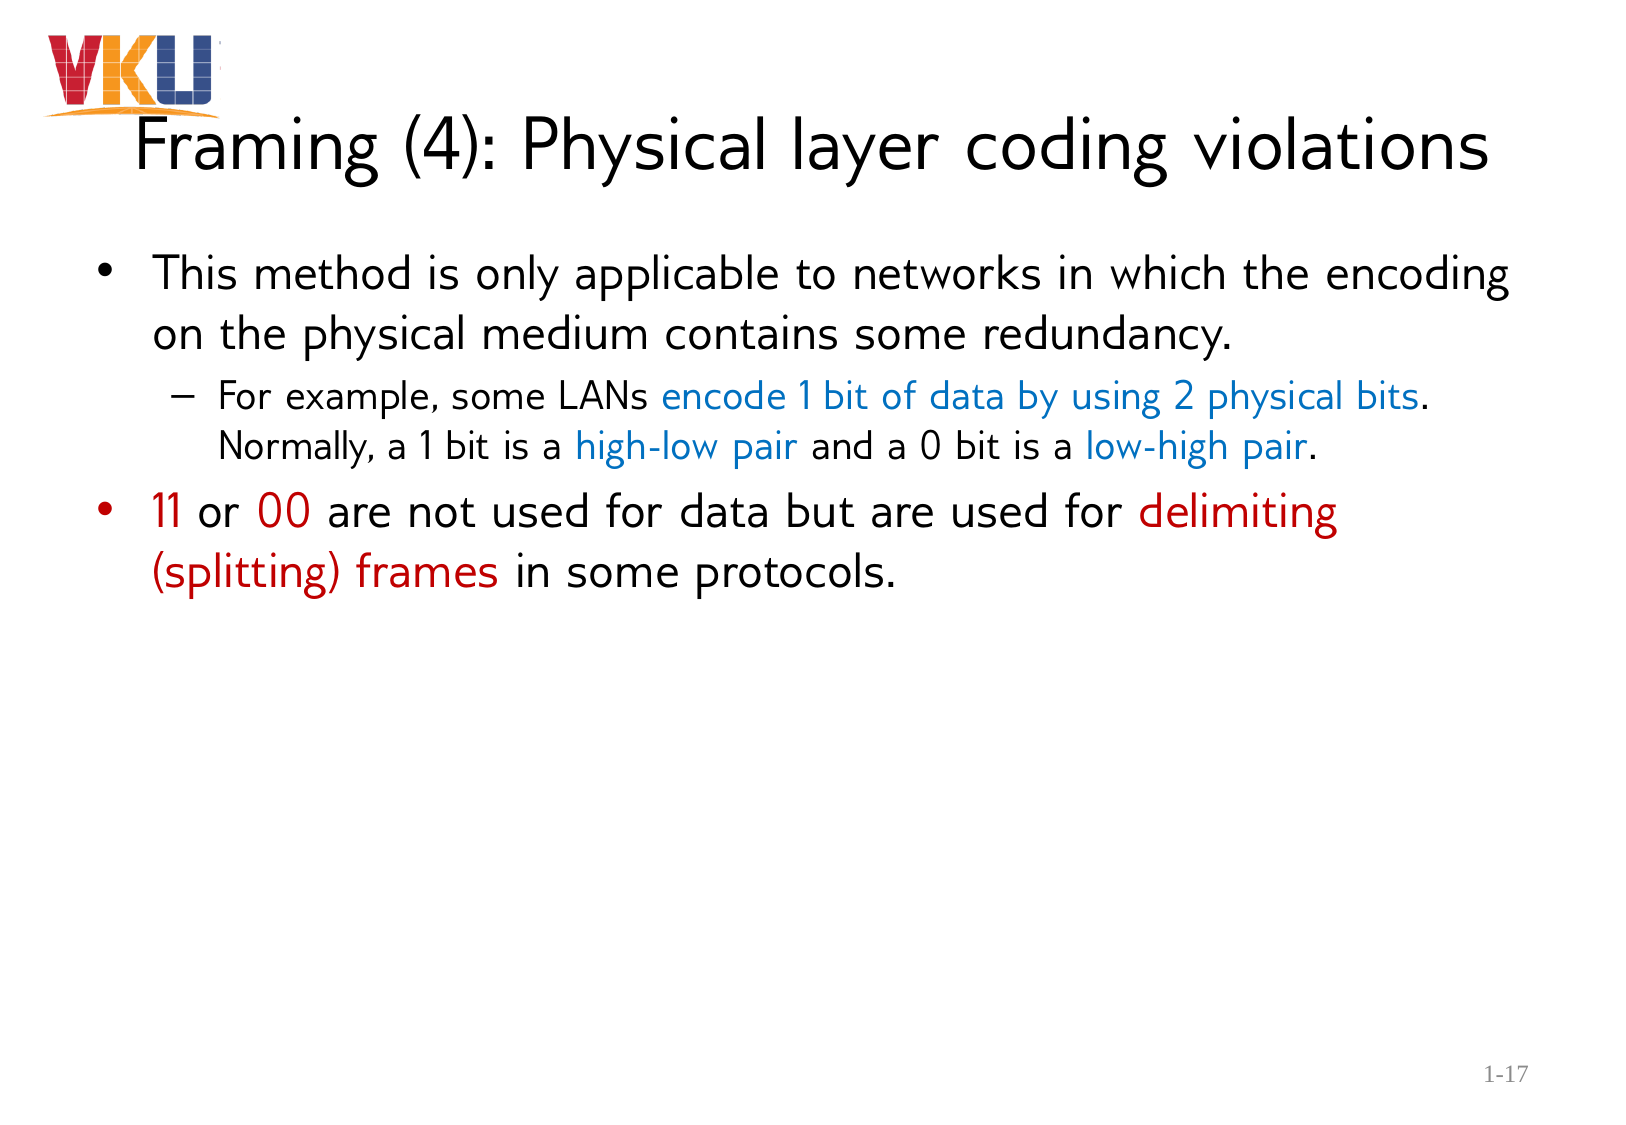

# Framing (4): Physical layer coding violations
This method is only applicable to networks in which the encoding on the physical medium contains some redundancy.
For example, some LANs encode 1 bit of data by using 2 physical bits. Normally, a 1 bit is a high-low pair and a 0 bit is a low-high pair.
11 or 00 are not used for data but are used for delimiting (splitting) frames in some protocols.

1-17